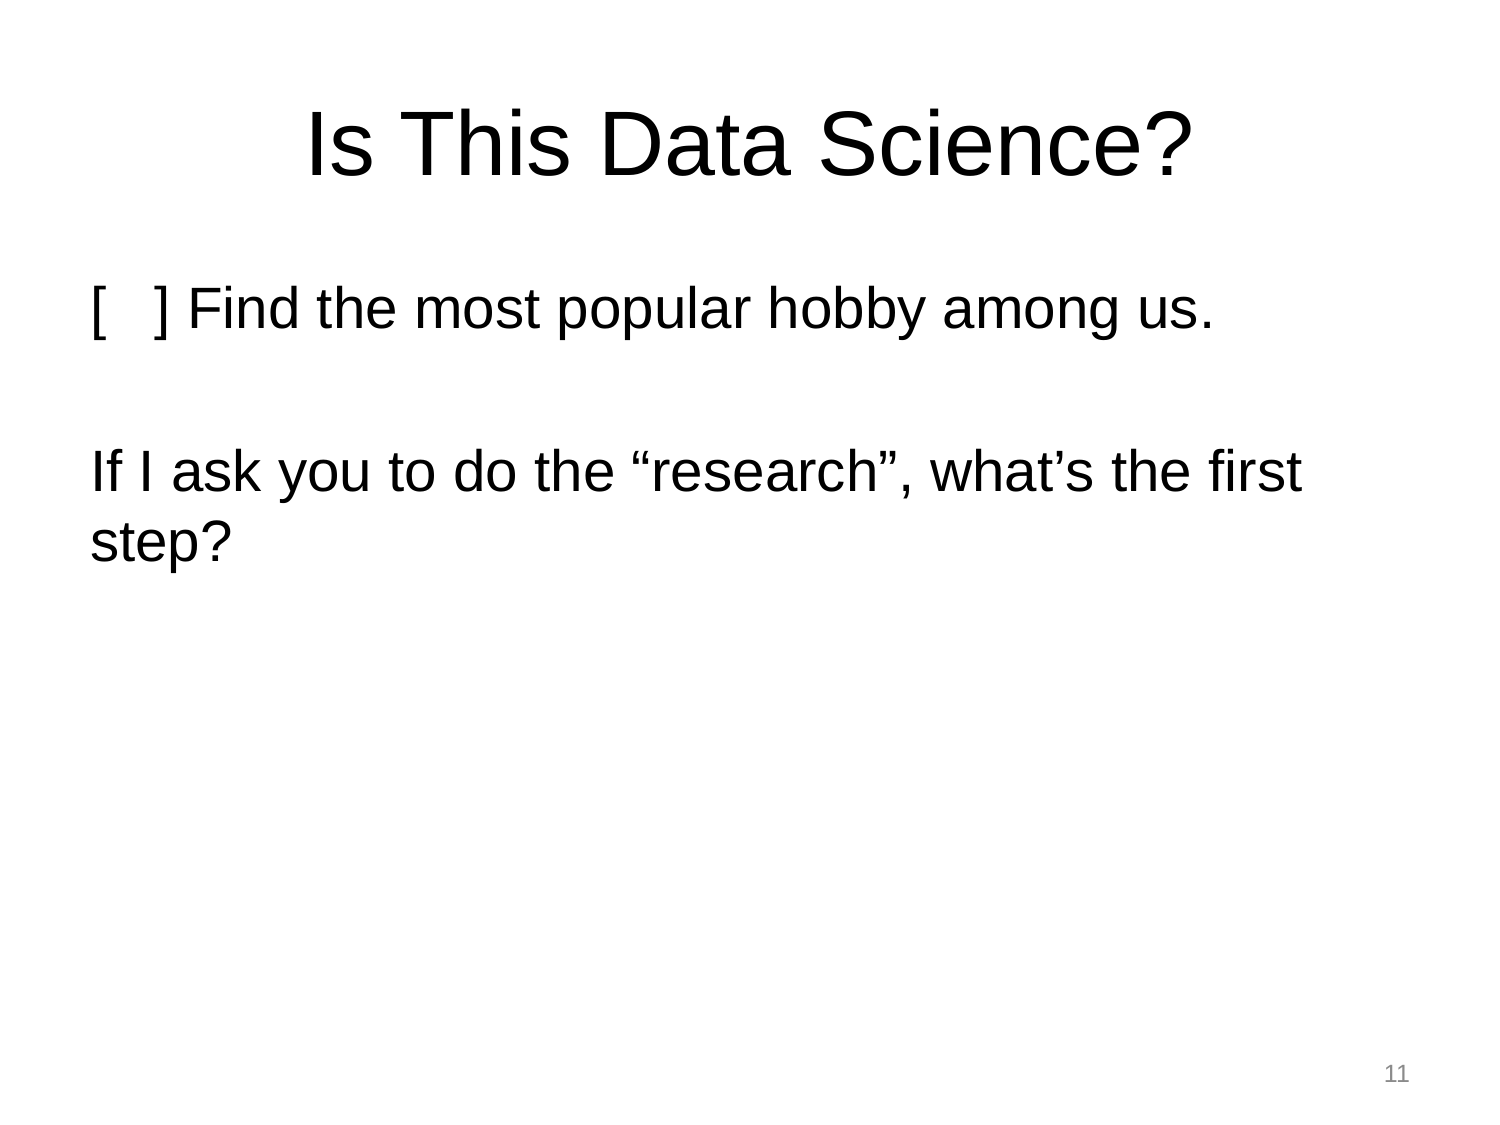

# Is This Data Science?
[   ] Find the most popular hobby among us.

If I ask you to do the “research”, what’s the first step?
11